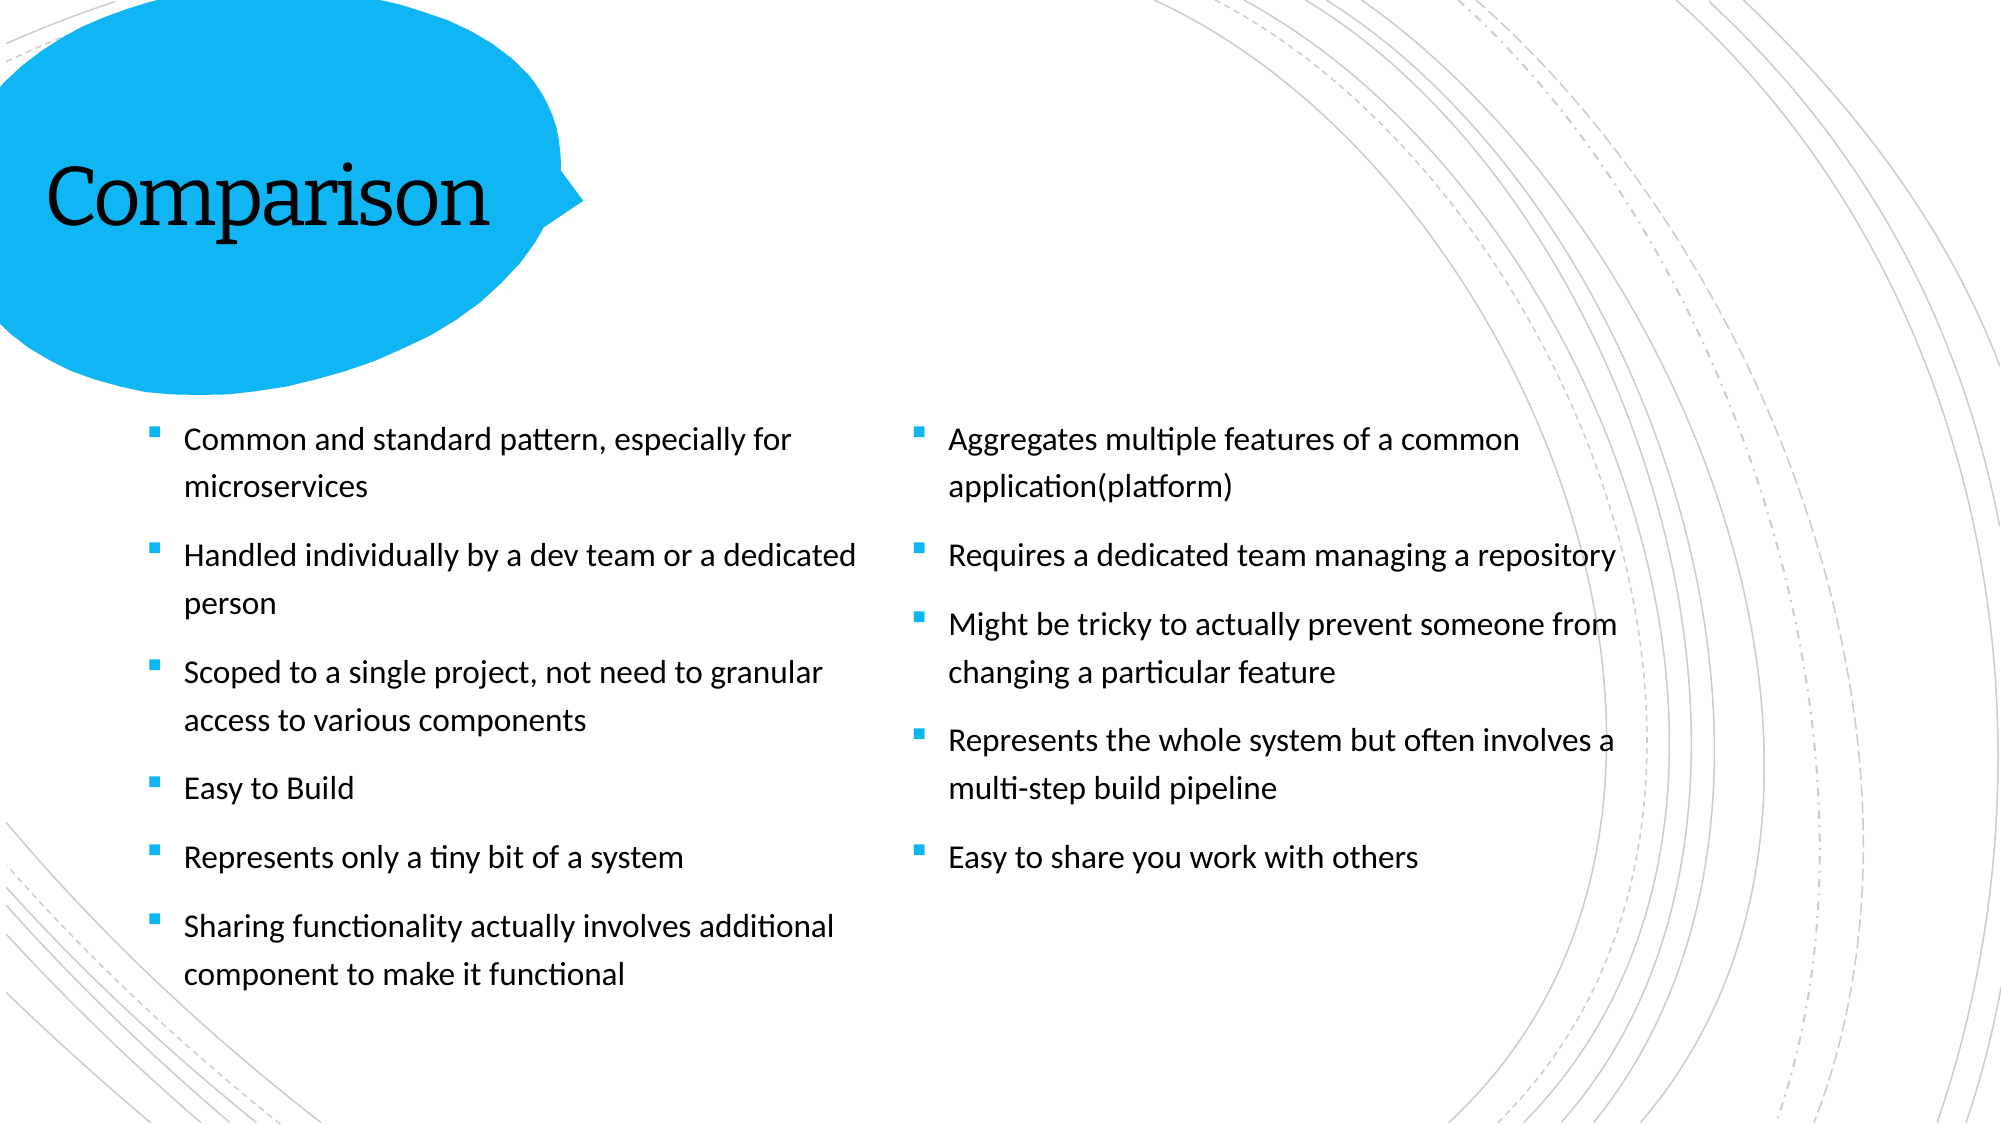

# Comparison
Common and standard pattern, especially for microservices
Handled individually by a dev team or a dedicated person
Scoped to a single project, not need to granular access to various components
Easy to Build
Represents only a tiny bit of a system
Sharing functionality actually involves additional component to make it functional
Aggregates multiple features of a common application(platform)
Requires a dedicated team managing a repository
Might be tricky to actually prevent someone from changing a particular feature
Represents the whole system but often involves a multi-step build pipeline
Easy to share you work with others